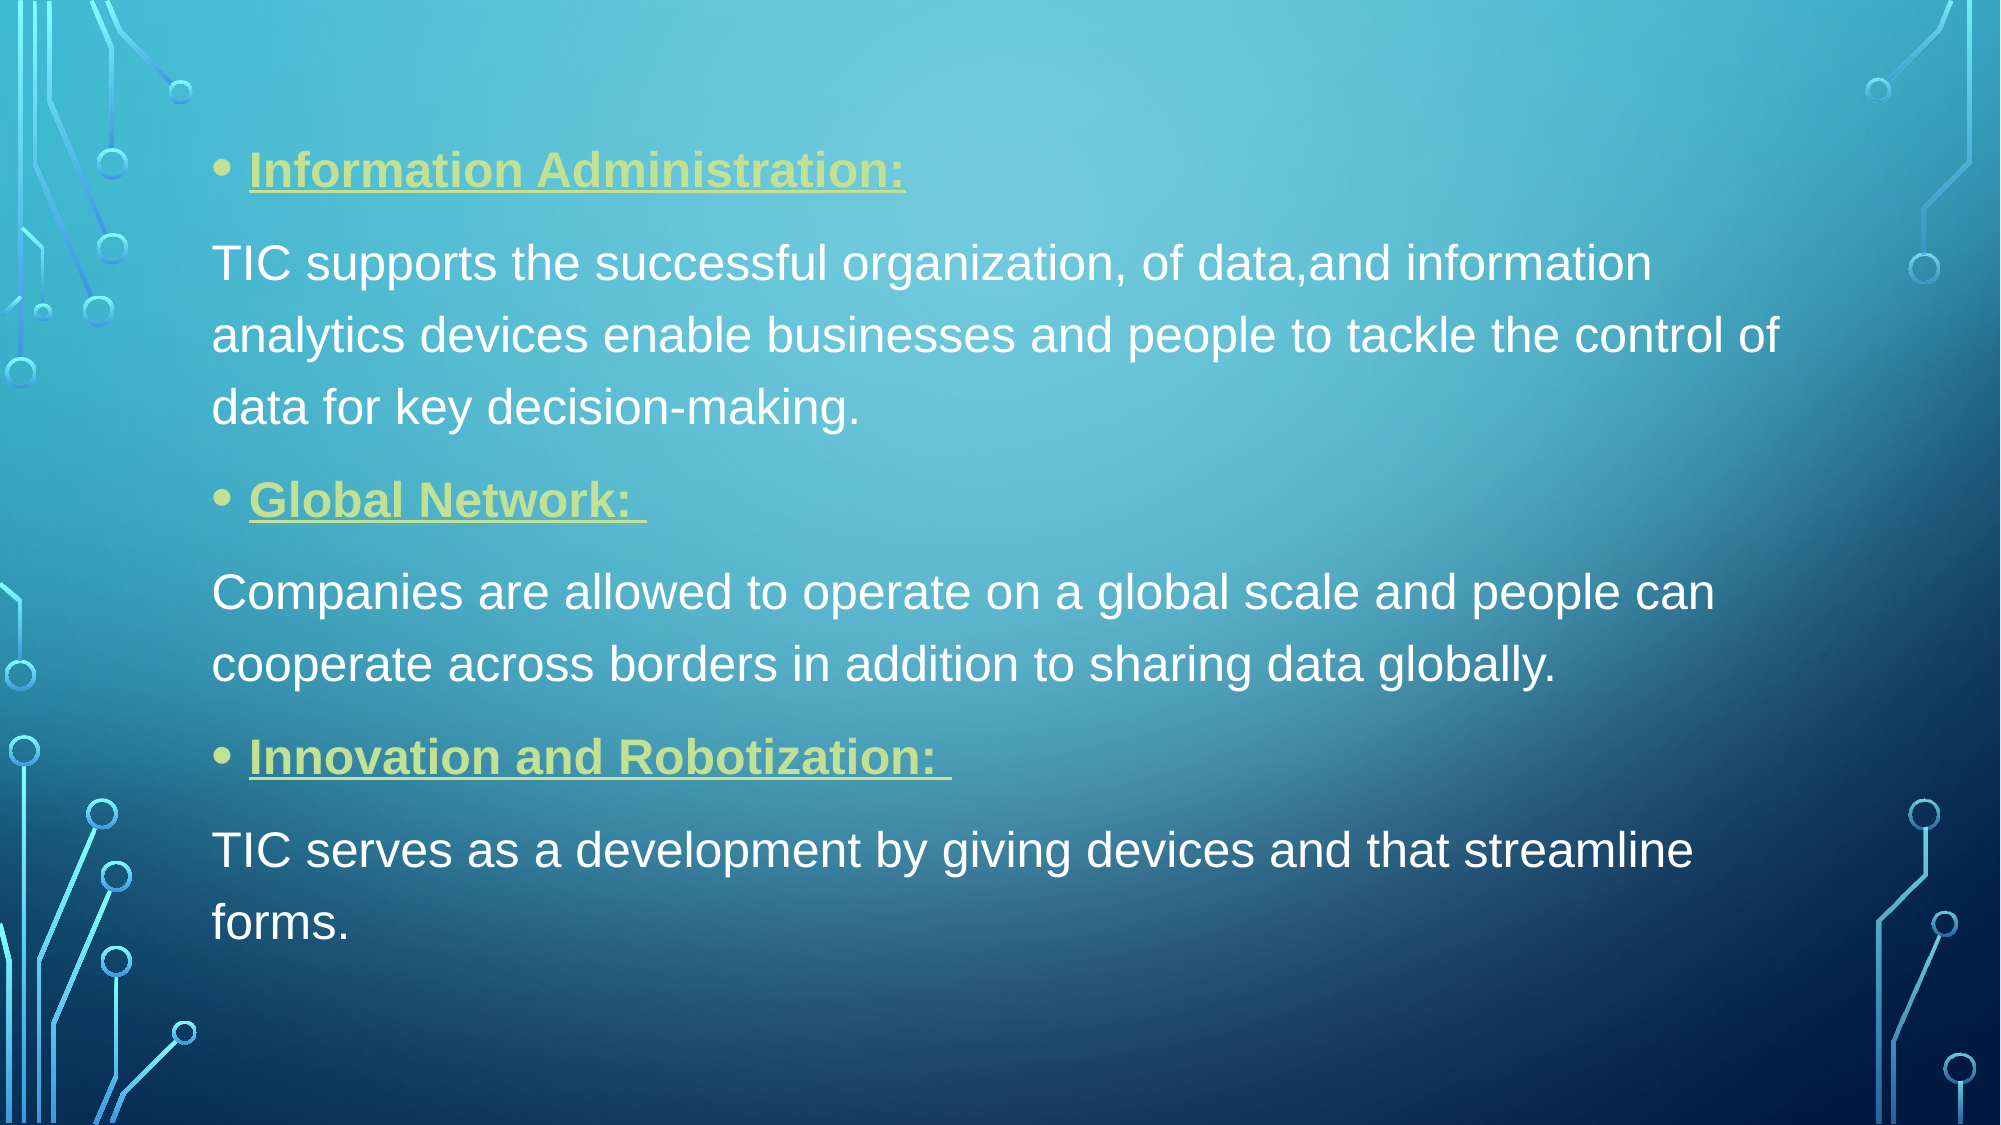

Information Administration:
TIC supports the successful organization, of data,and information analytics devices enable businesses and people to tackle the control of data for key decision-making.
Global Network:
Companies are allowed to operate on a global scale and people can cooperate across borders in addition to sharing data globally.
Innovation and Robotization:
TIC serves as a development by giving devices and that streamline forms.